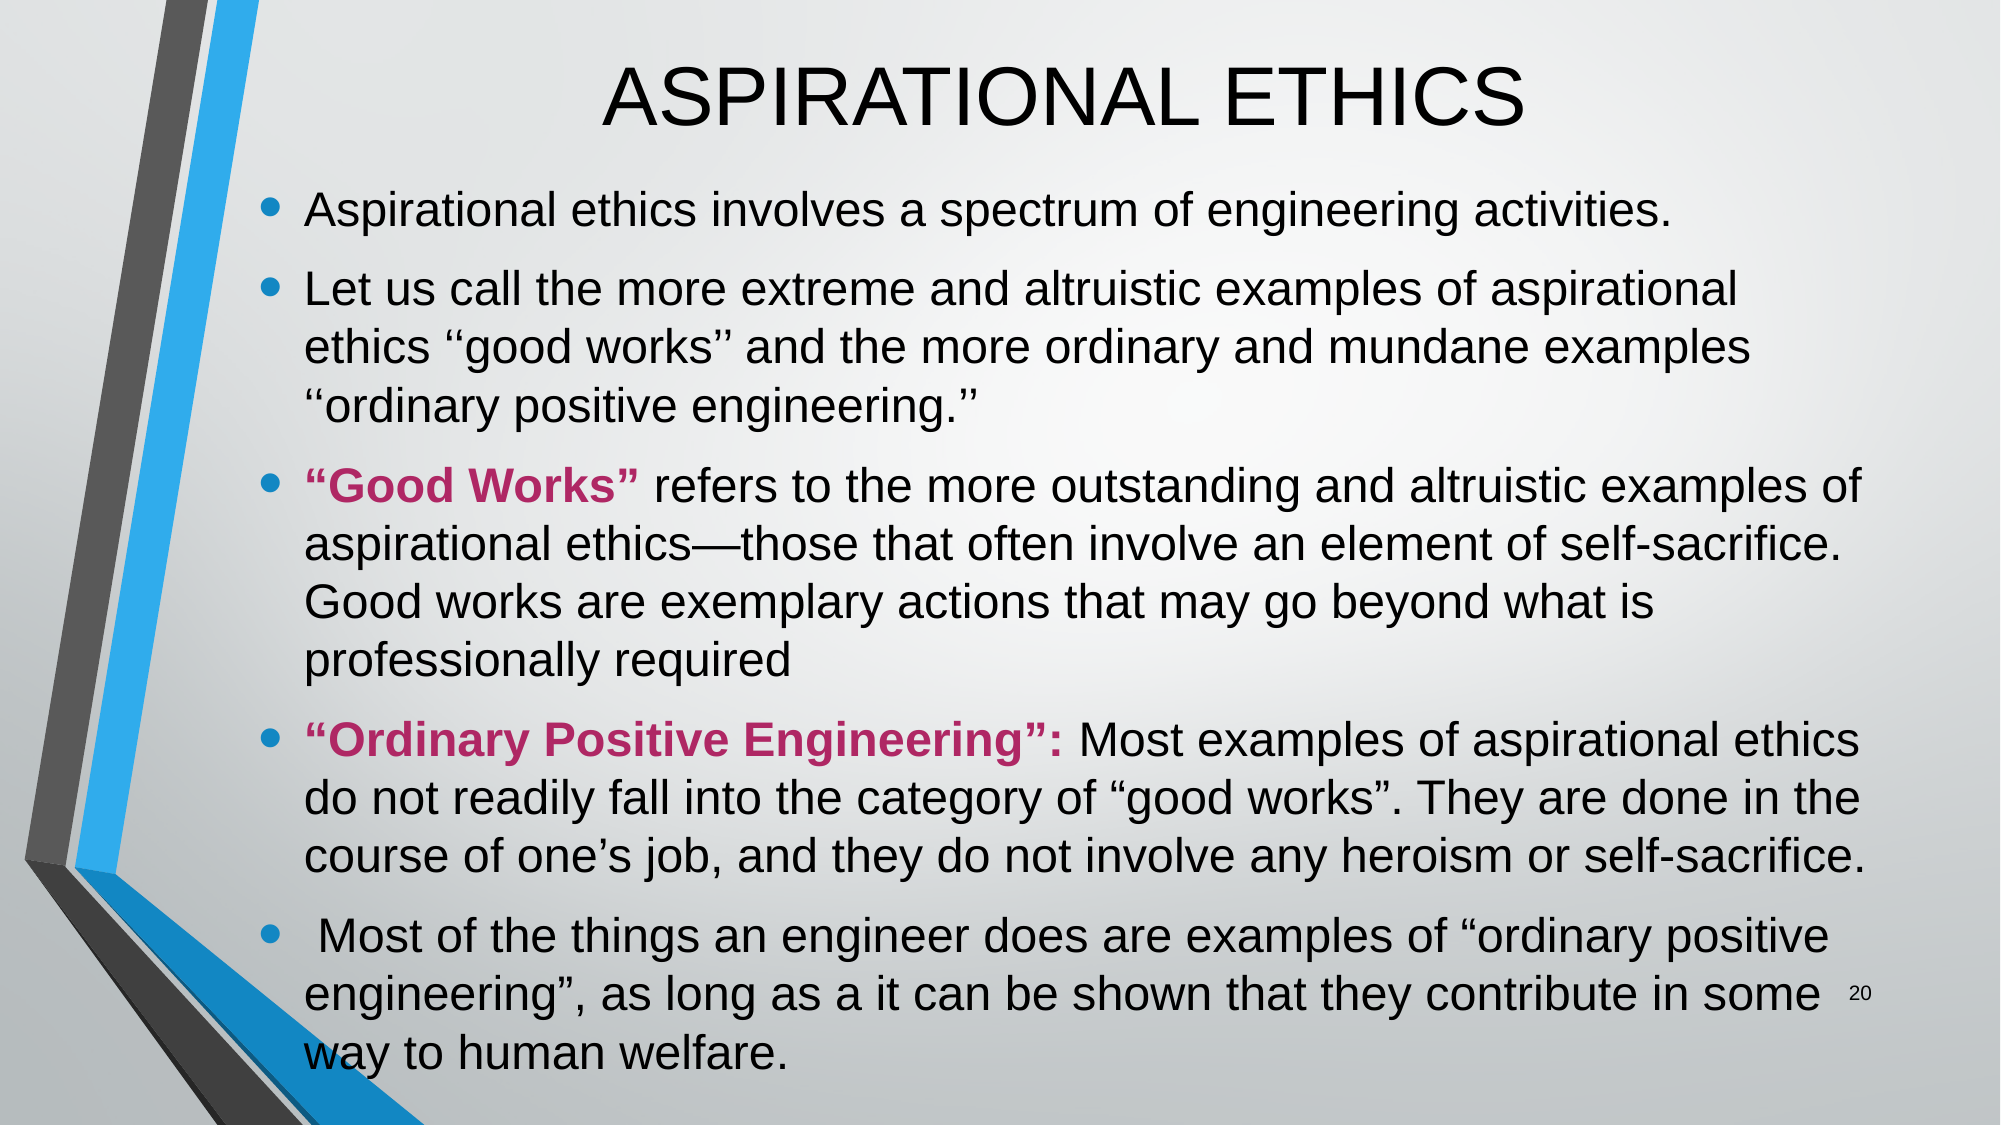

# ASPIRATIONAL ETHICS
Aspirational ethics involves a spectrum of engineering activities.
Let us call the more extreme and altruistic examples of aspirational ethics ‘‘good works’’ and the more ordinary and mundane examples ‘‘ordinary positive engineering.’’
“Good Works” refers to the more outstanding and altruistic examples of aspirational ethics—those that often involve an element of self-sacrifice. Good works are exemplary actions that may go beyond what is professionally required
“Ordinary Positive Engineering”: Most examples of aspirational ethics do not readily fall into the category of “good works”. They are done in the course of one’s job, and they do not involve any heroism or self-sacrifice.
 Most of the things an engineer does are examples of “ordinary positive engineering”, as long as a it can be shown that they contribute in some way to human welfare.
20